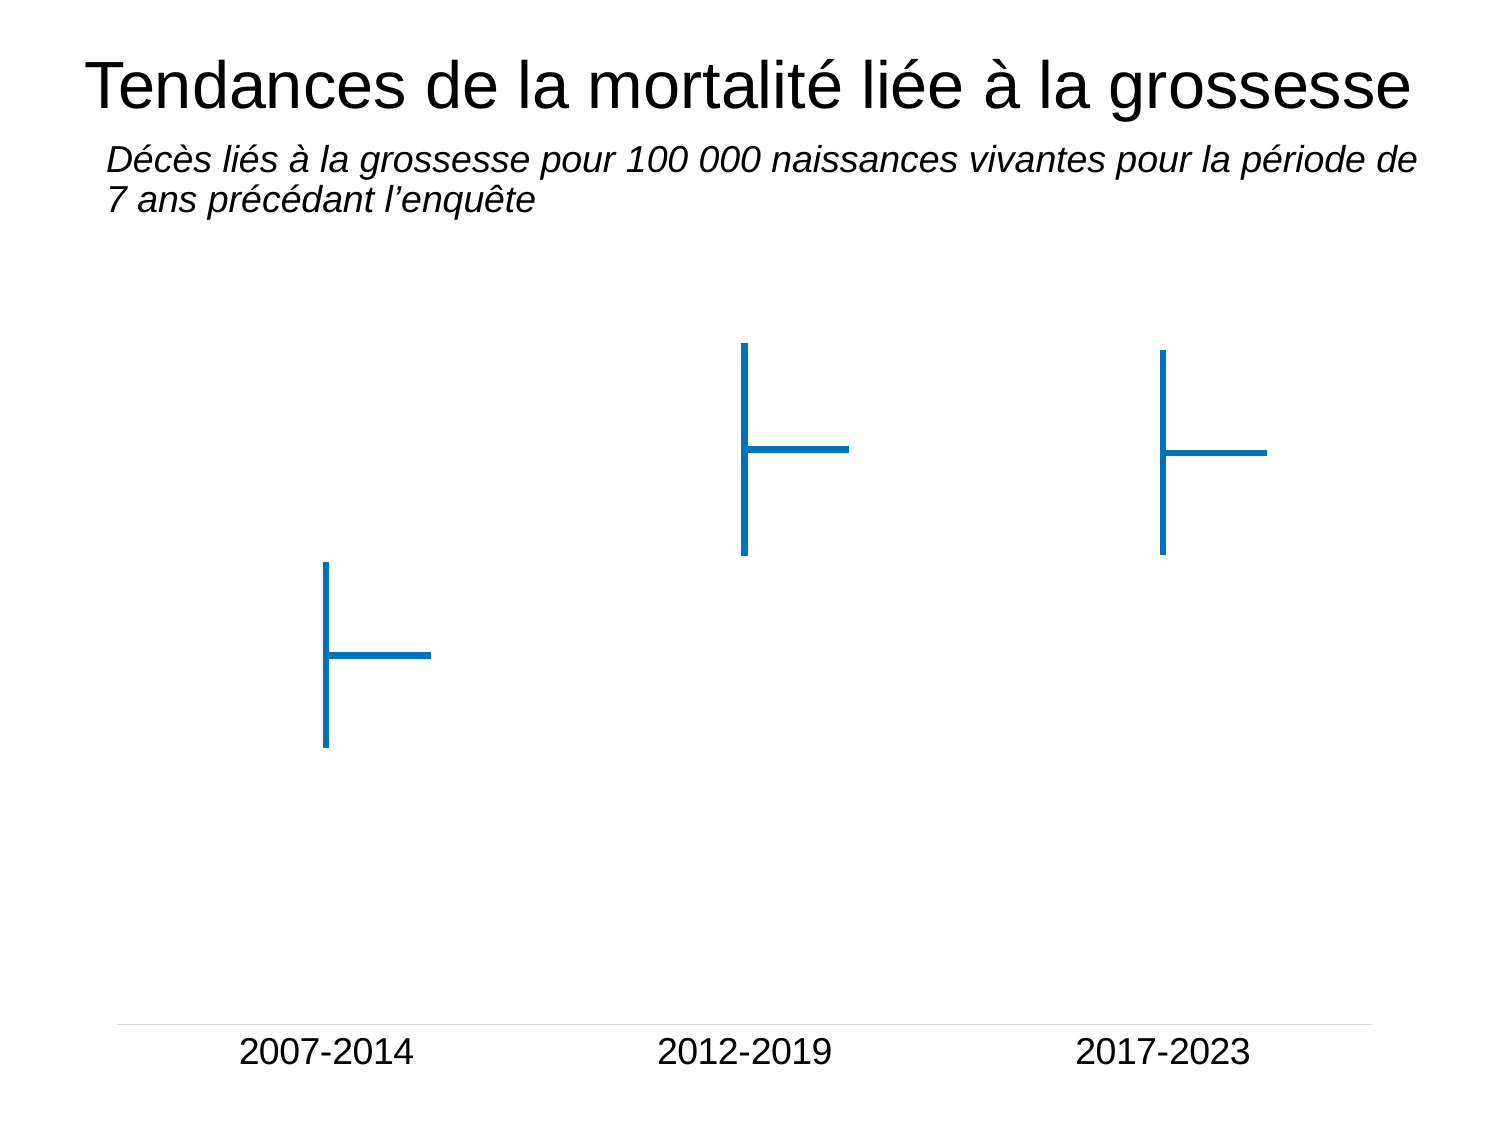

# Tendances de la mortalité liée à la grossesse
Décès liés à la grossesse pour 100 000 naissances vivantes pour la période de 7 ans précédant l’enquête

[unsupported chart]